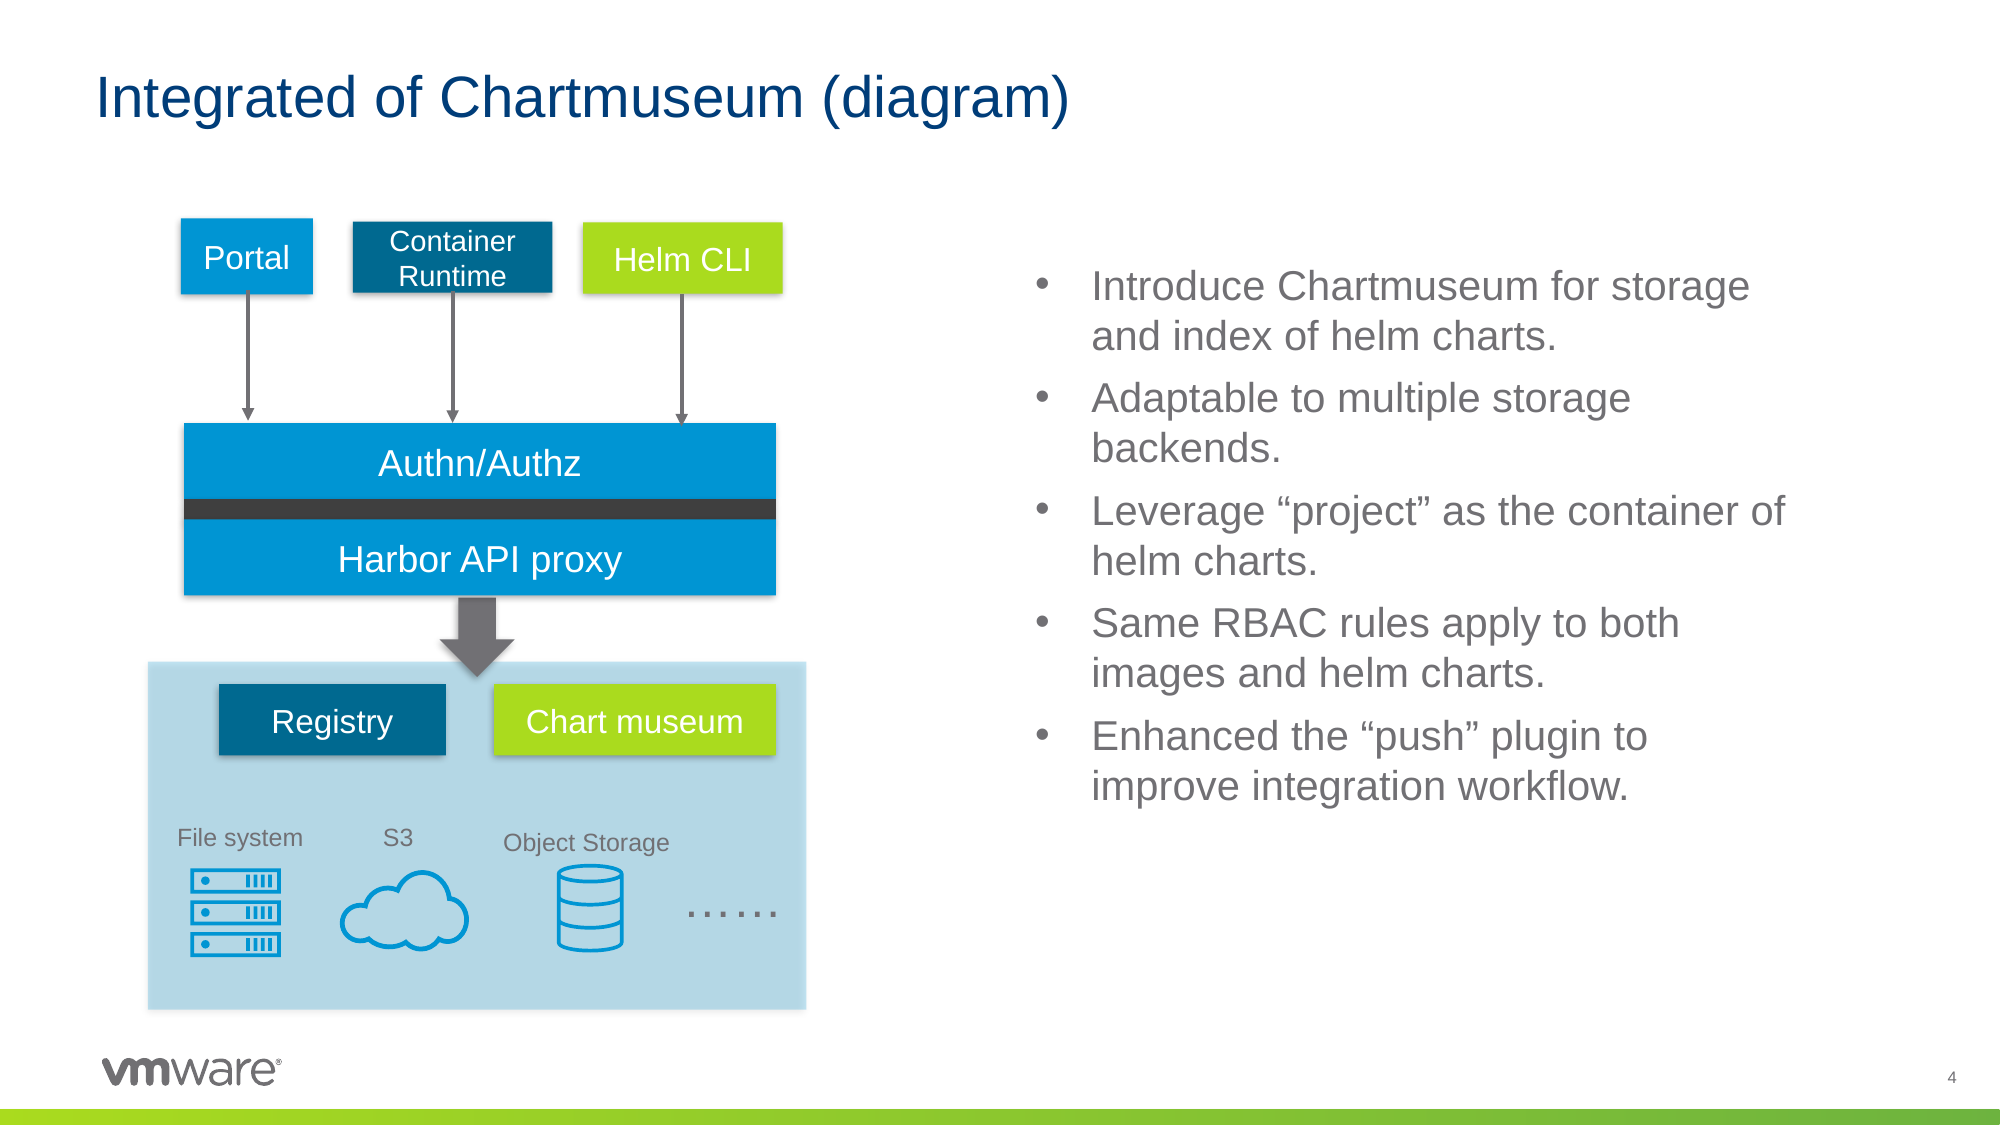

# Integrated of Chartmuseum (diagram)

Portal
Helm CLI
Authn/Authz

Harbor API proxy

Chart museum
File system
S3
Object Storage
……

Container Runtime
Introduce Chartmuseum for storage and index of helm charts.
Adaptable to multiple storage backends.
Leverage “project” as the container of helm charts.
Same RBAC rules apply to both images and helm charts.
Enhanced the “push” plugin to improve integration workflow.

Registry